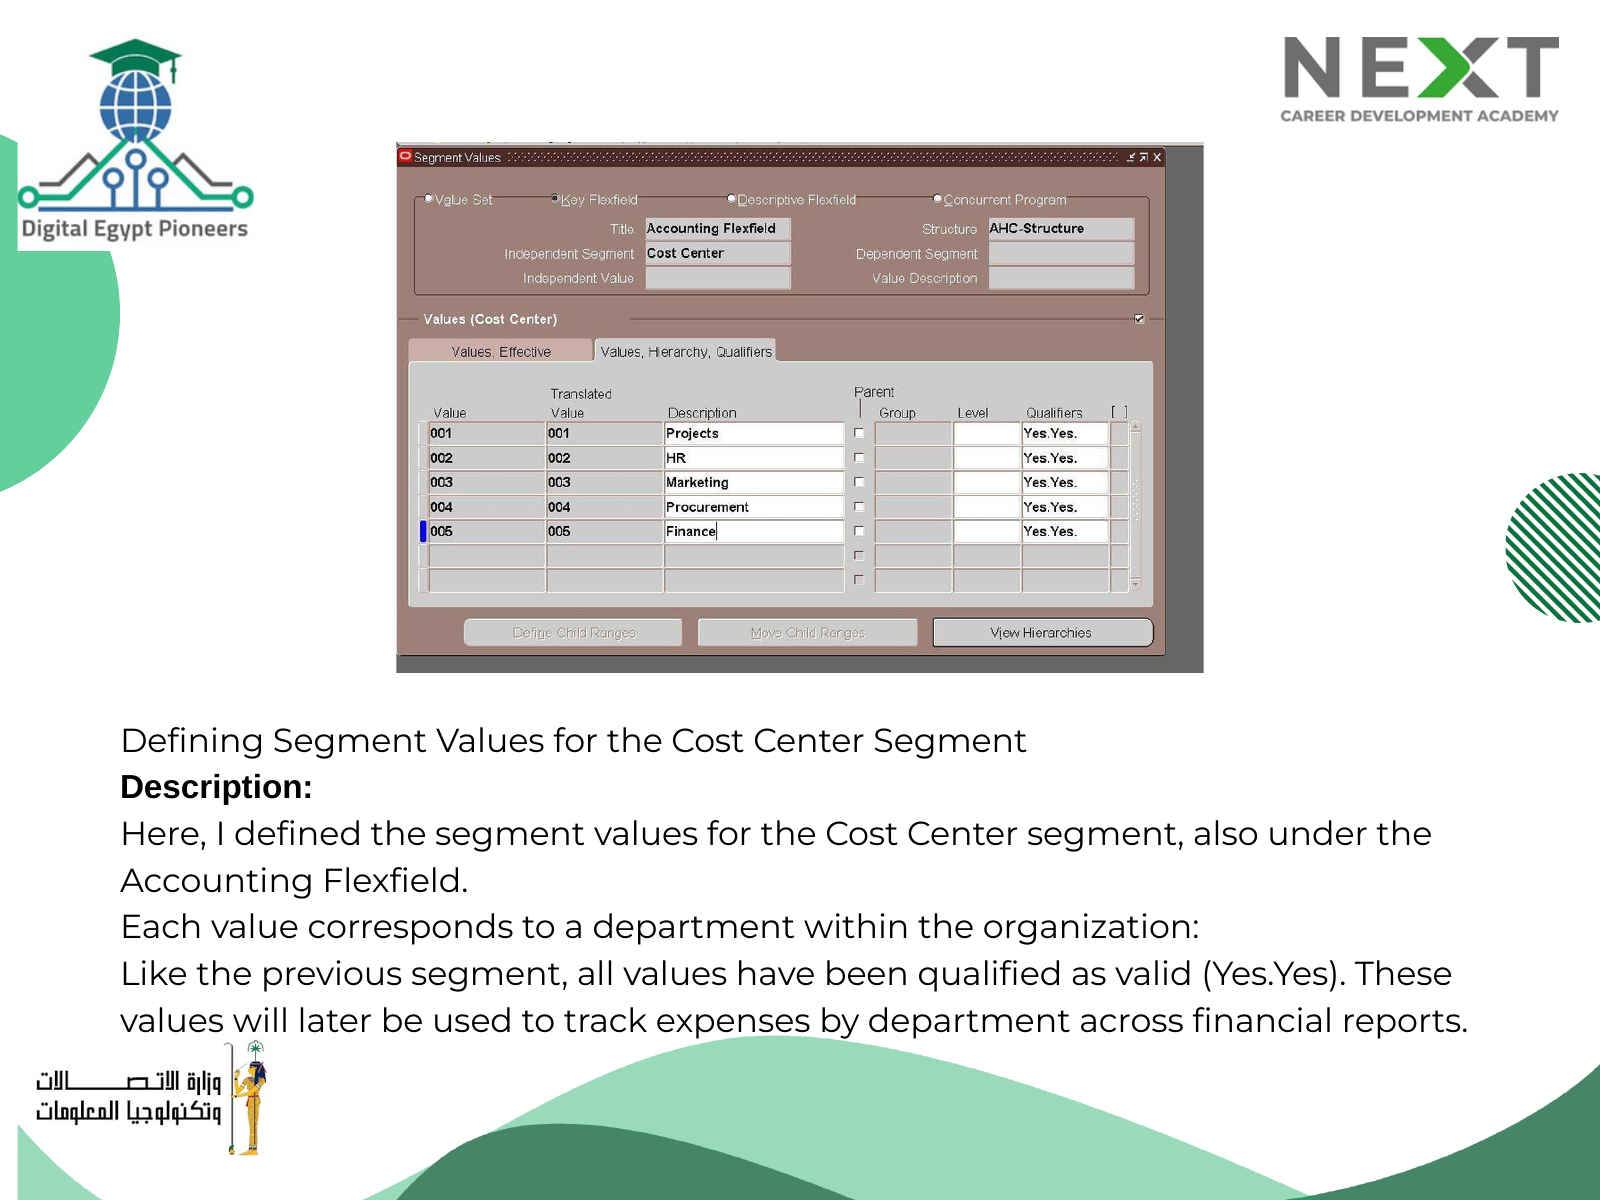

Defining Segment Values for the Cost Center Segment
Description:
Here, I defined the segment values for the Cost Center segment, also under the Accounting Flexfield.
Each value corresponds to a department within the organization:
Like the previous segment, all values have been qualified as valid (Yes.Yes). These values will later be used to track expenses by department across financial reports.